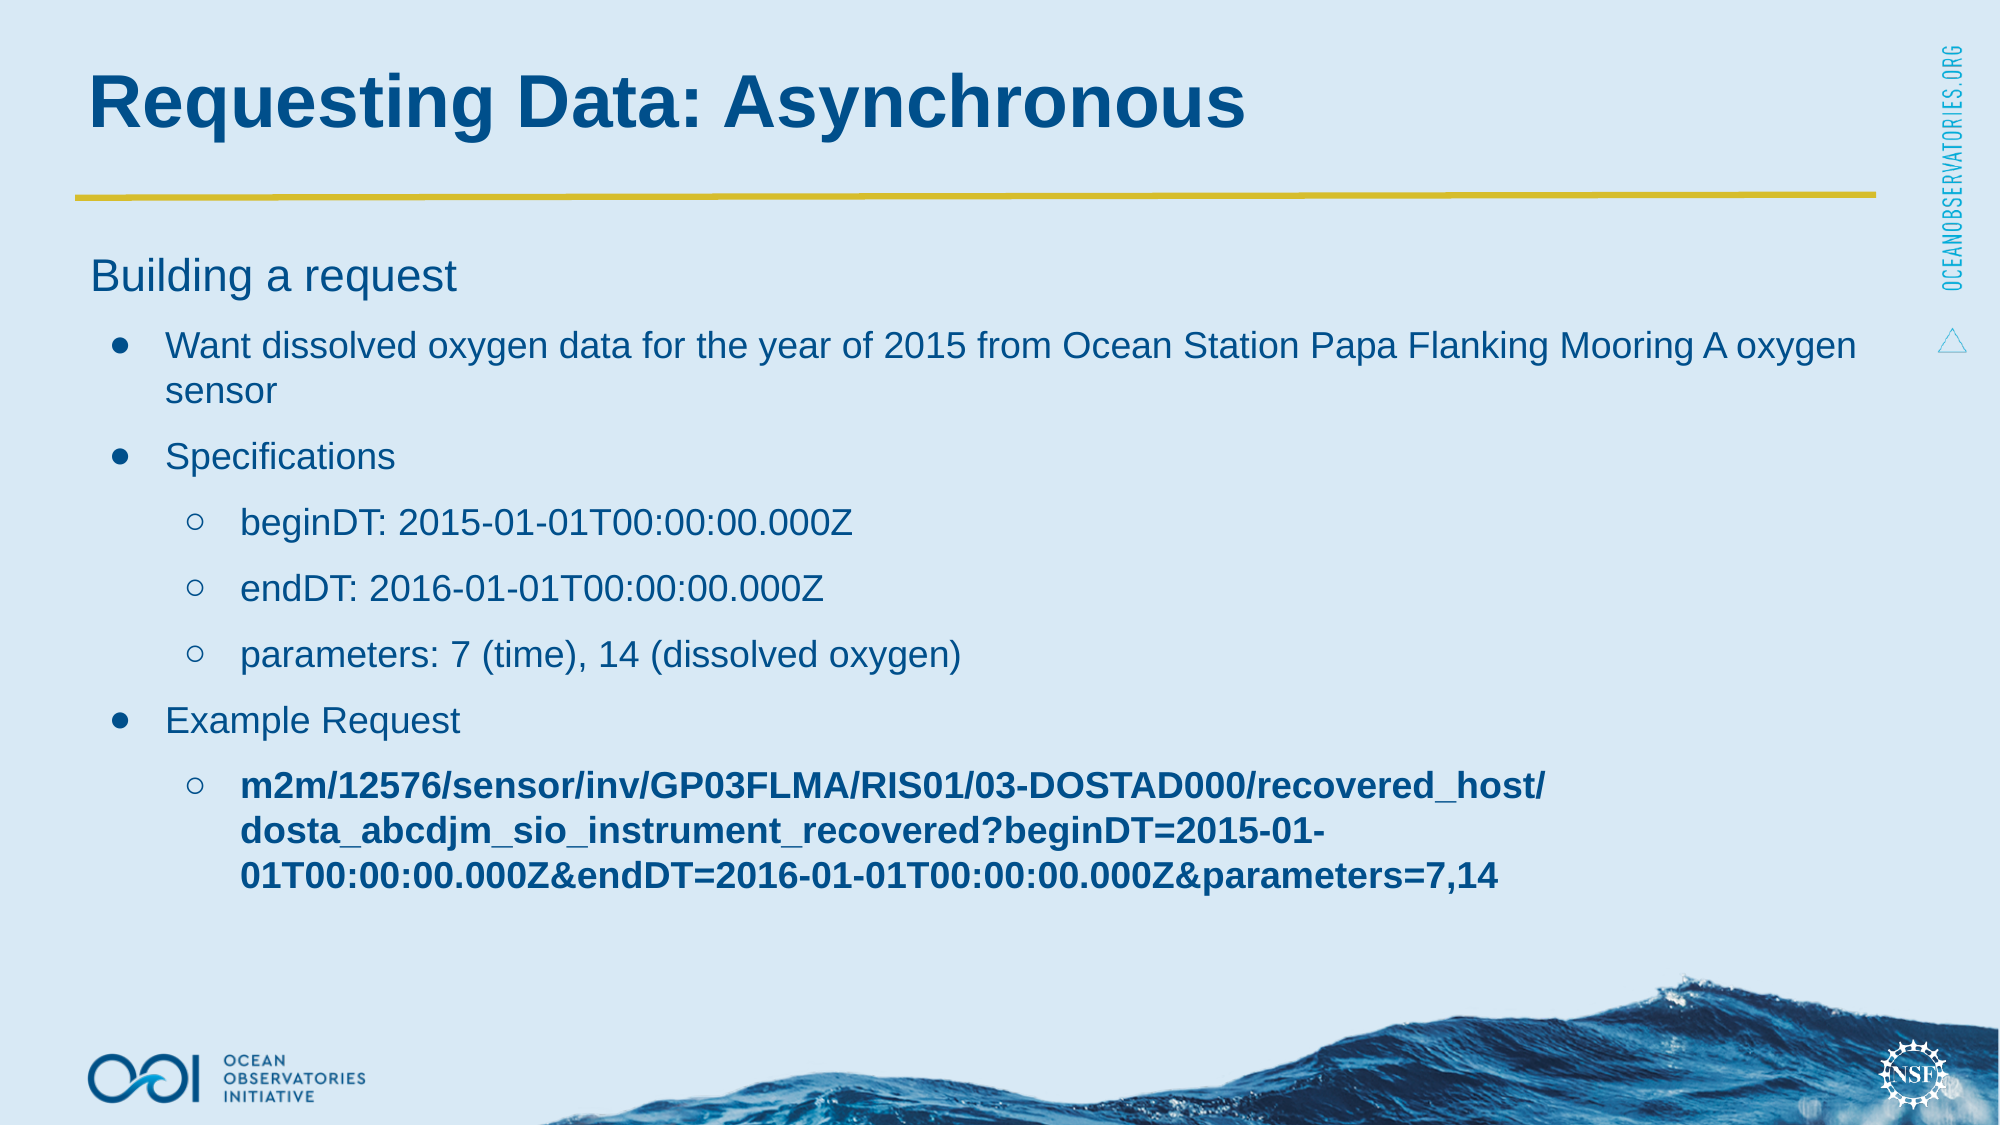

Requesting Data: Asynchronous
Building a request
Want dissolved oxygen data for the year of 2015 from Ocean Station Papa Flanking Mooring A oxygen sensor
Specifications
beginDT: 2015-01-01T00:00:00.000Z
endDT: 2016-01-01T00:00:00.000Z
parameters: 7 (time), 14 (dissolved oxygen)
Example Request
m2m/12576/sensor/inv/GP03FLMA/RIS01/03-DOSTAD000/recovered_host/dosta_abcdjm_sio_instrument_recovered?beginDT=2015-01-01T00:00:00.000Z&endDT=2016-01-01T00:00:00.000Z&parameters=7,14